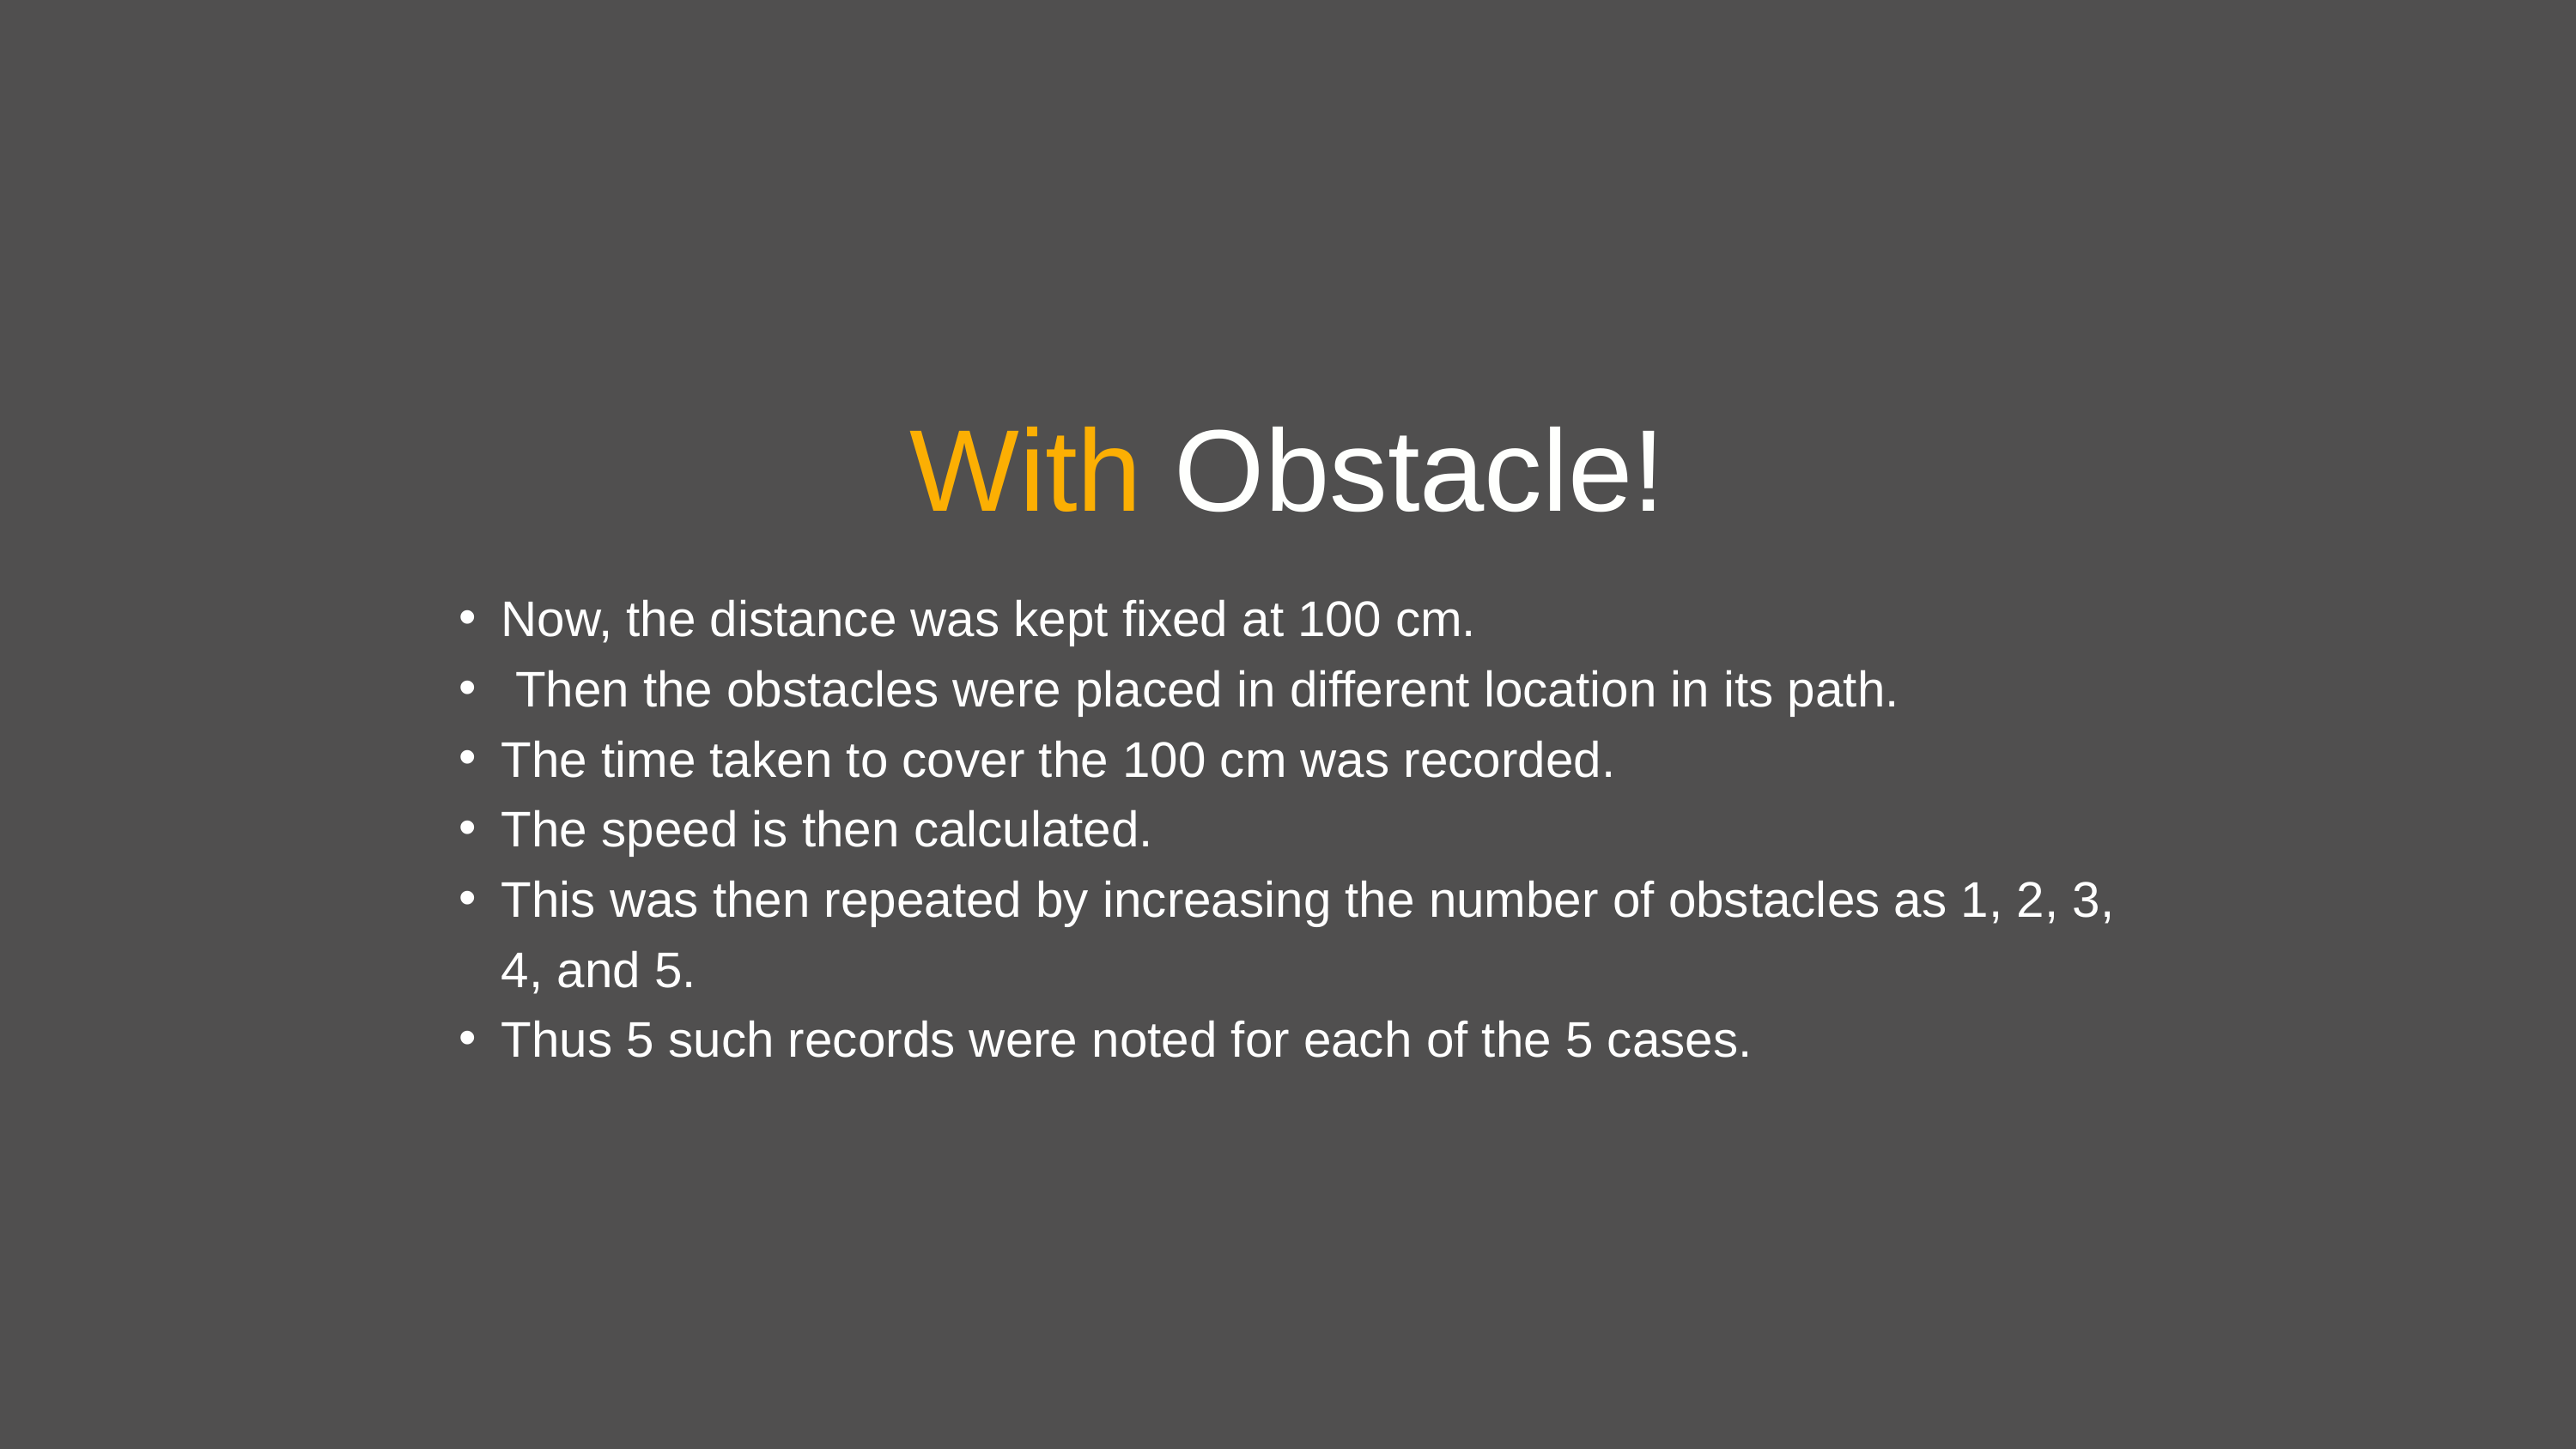

With Obstacle!
Now, the distance was kept fixed at 100 cm.
 Then the obstacles were placed in different location in its path.
The time taken to cover the 100 cm was recorded.
The speed is then calculated.
This was then repeated by increasing the number of obstacles as 1, 2, 3, 4, and 5.
Thus 5 such records were noted for each of the 5 cases.